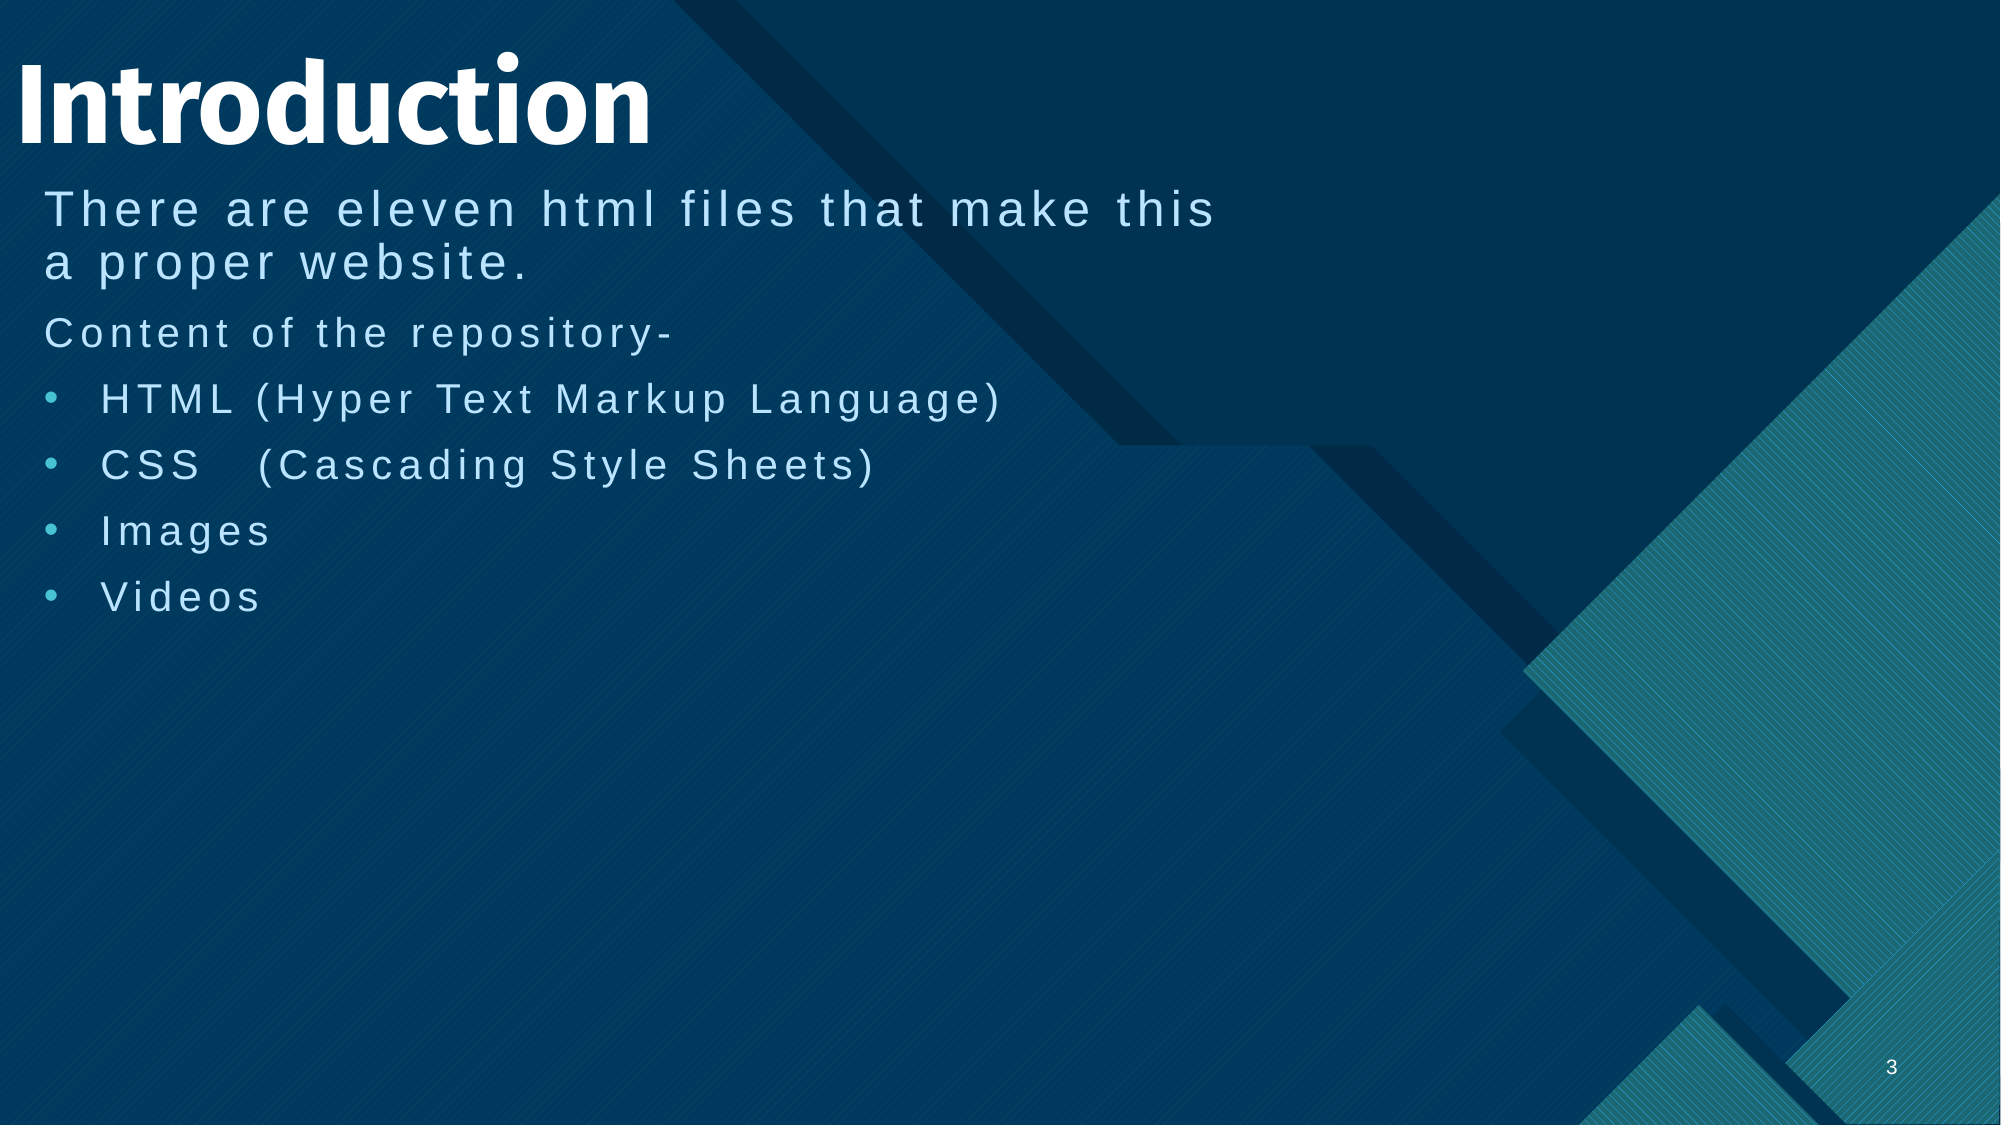

# Introduction
There are eleven html files that make this a proper website.
Content of the repository-
HTML (Hyper Text Markup Language)
CSS   (Cascading Style Sheets)
Images
Videos

3